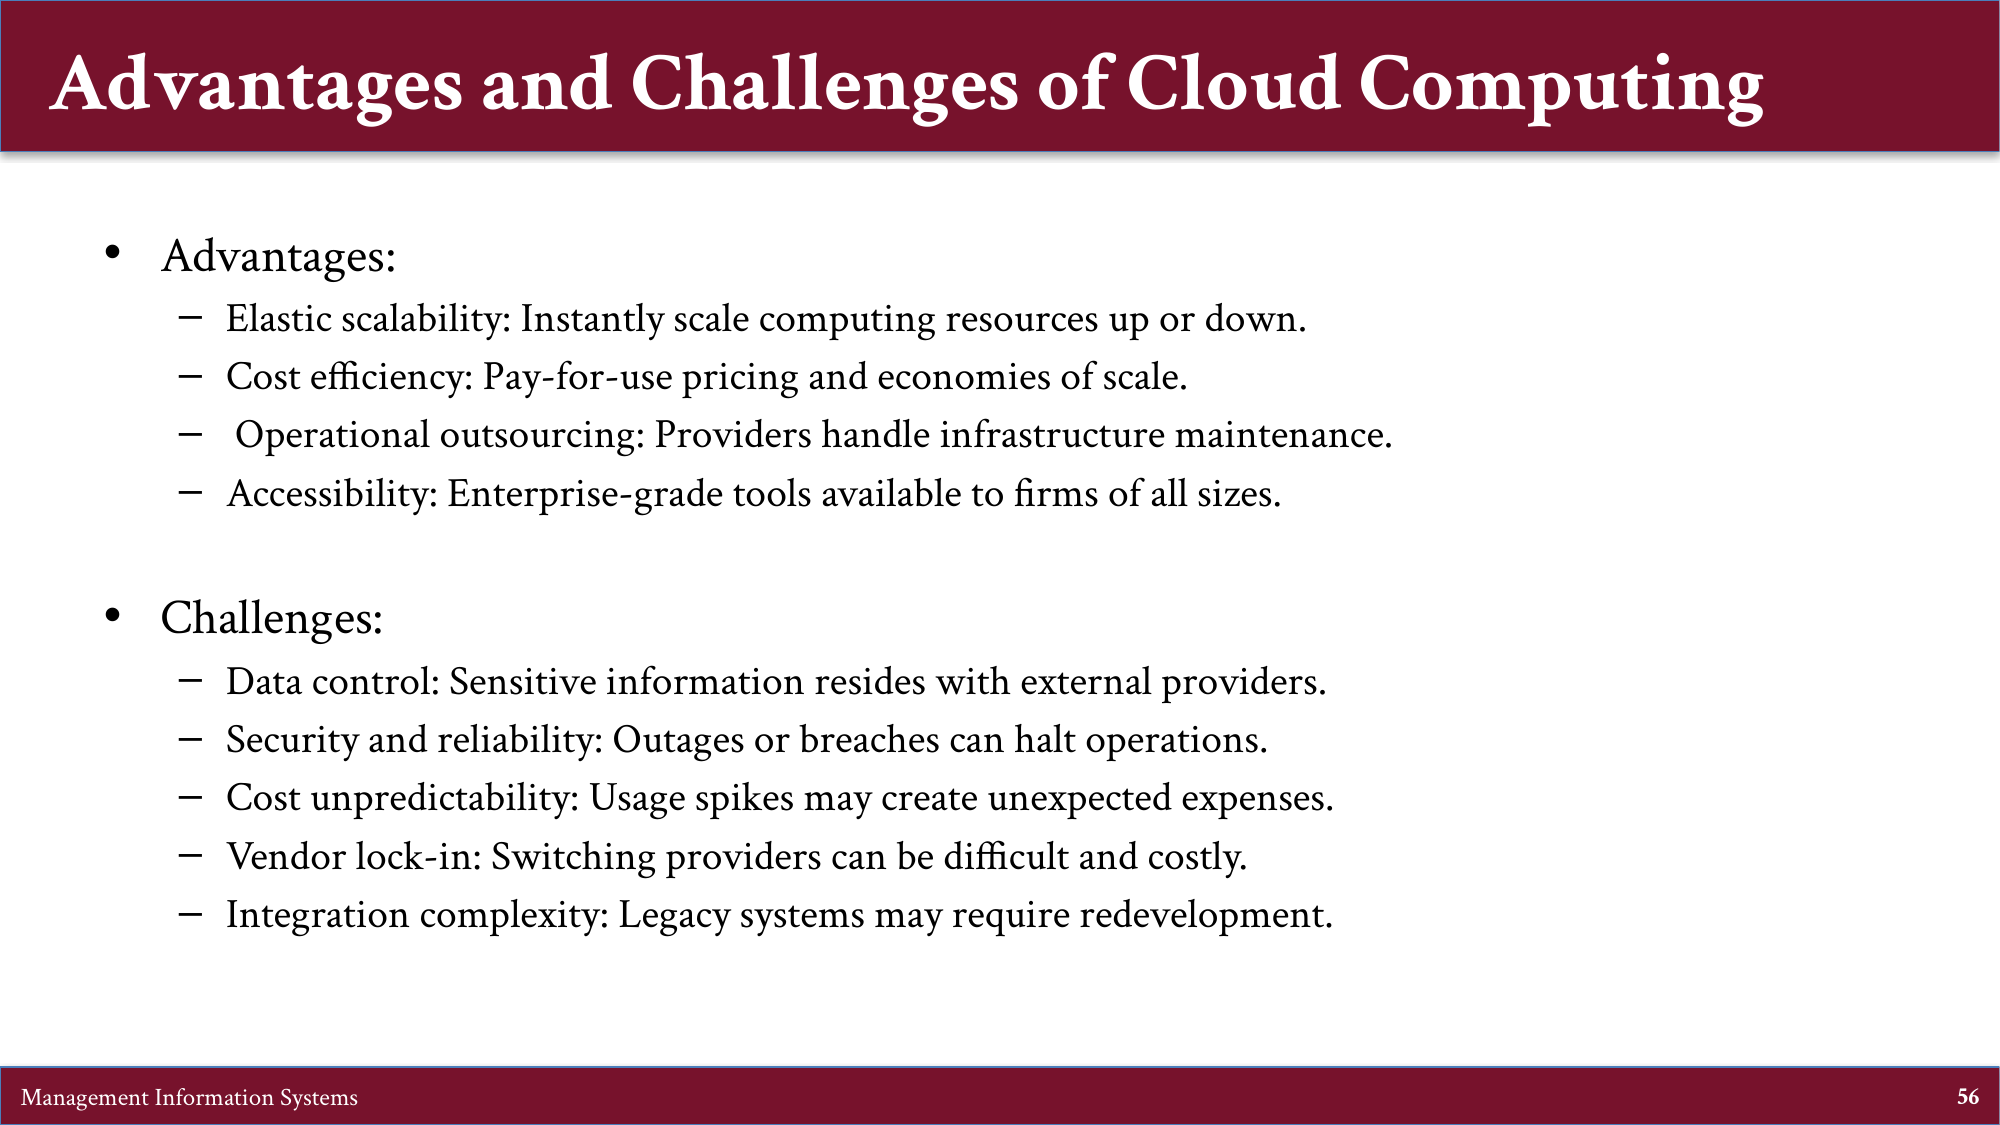

# Advantages and Challenges of Cloud Computing
Advantages:
Elastic scalability: Instantly scale computing resources up or down.
Cost efficiency: Pay-for-use pricing and economies of scale.
 Operational outsourcing: Providers handle infrastructure maintenance.
Accessibility: Enterprise-grade tools available to firms of all sizes.

Challenges:
Data control: Sensitive information resides with external providers.
Security and reliability: Outages or breaches can halt operations.
Cost unpredictability: Usage spikes may create unexpected expenses.
Vendor lock-in: Switching providers can be difficult and costly.
Integration complexity: Legacy systems may require redevelopment.

 Management Information Systems
56